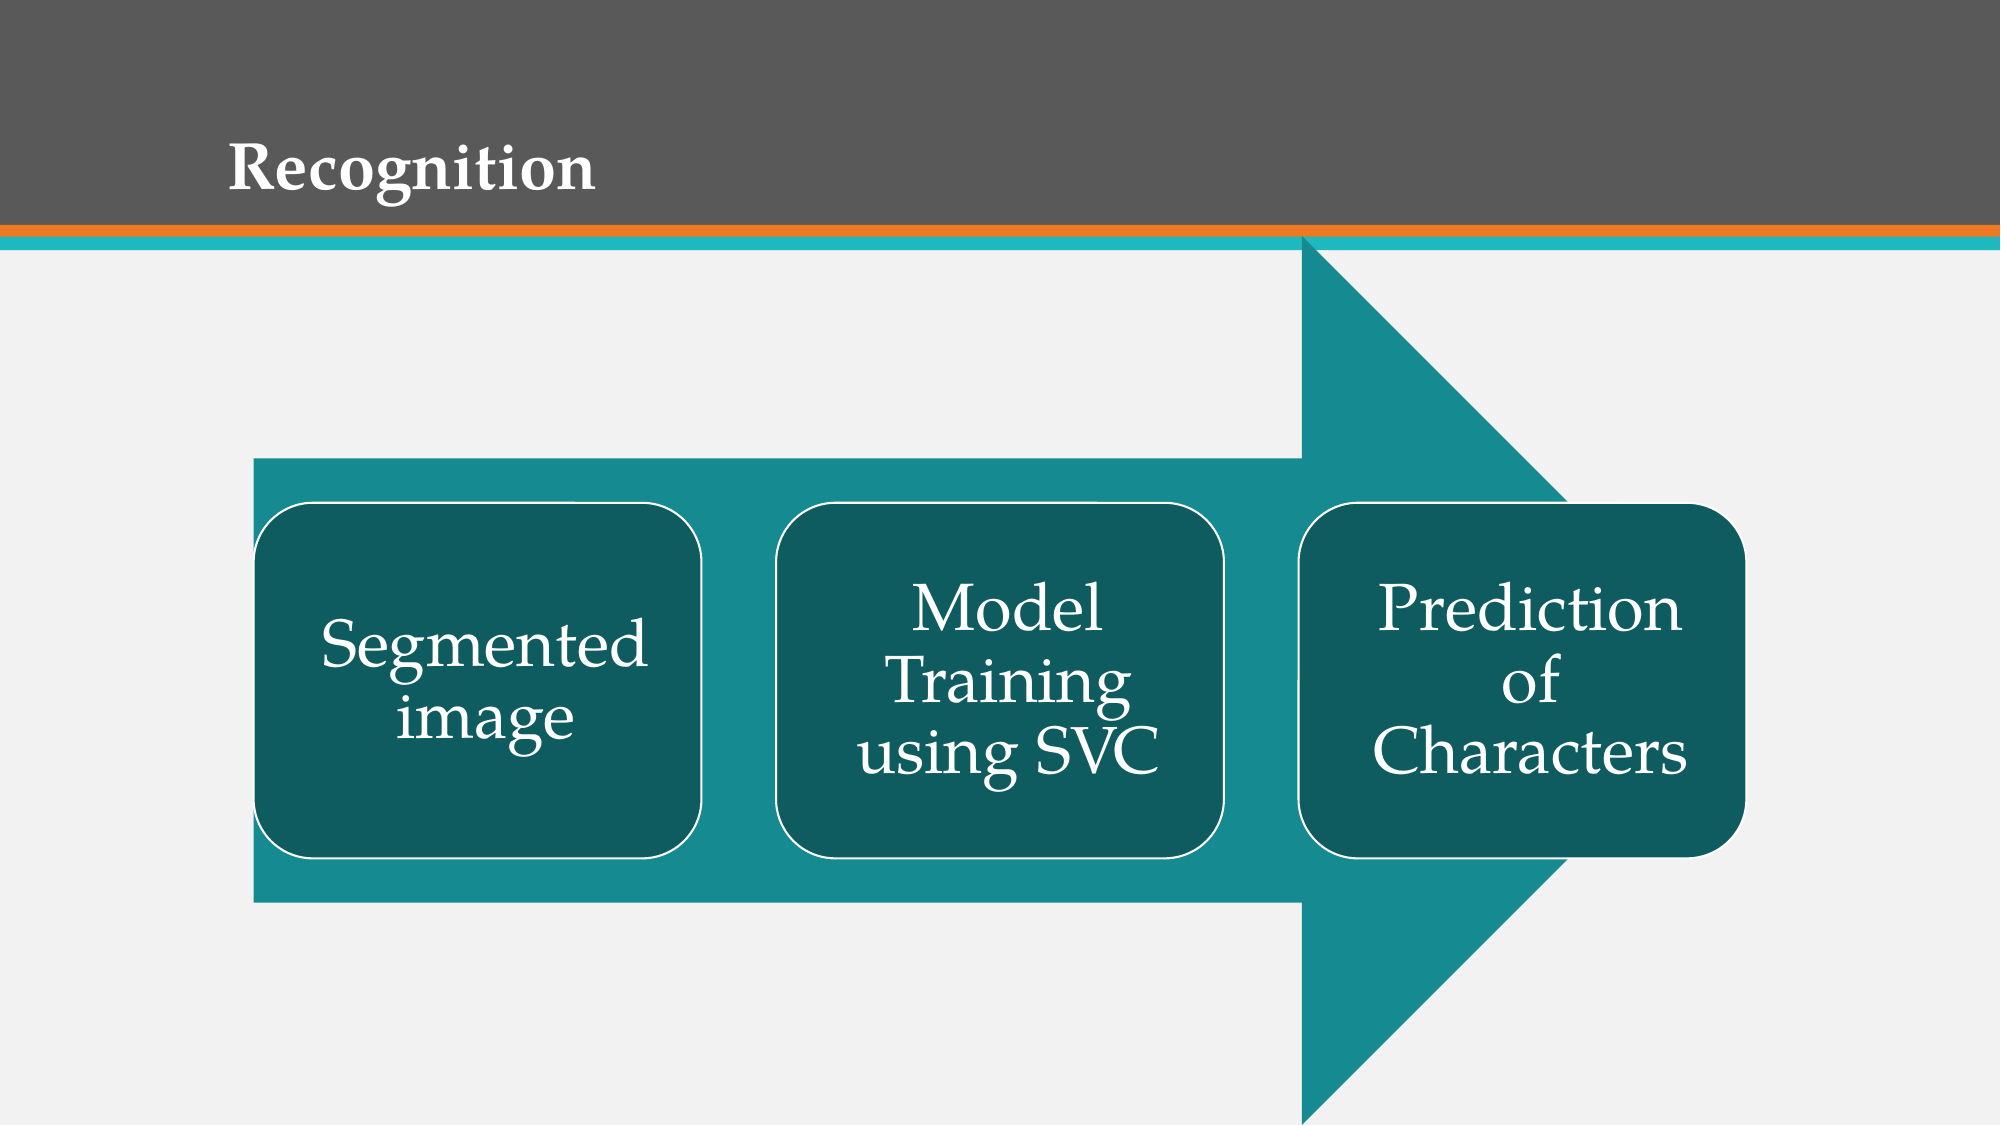

# Recognition
Segmented image
Model Training using SVC
Prediction of Characters